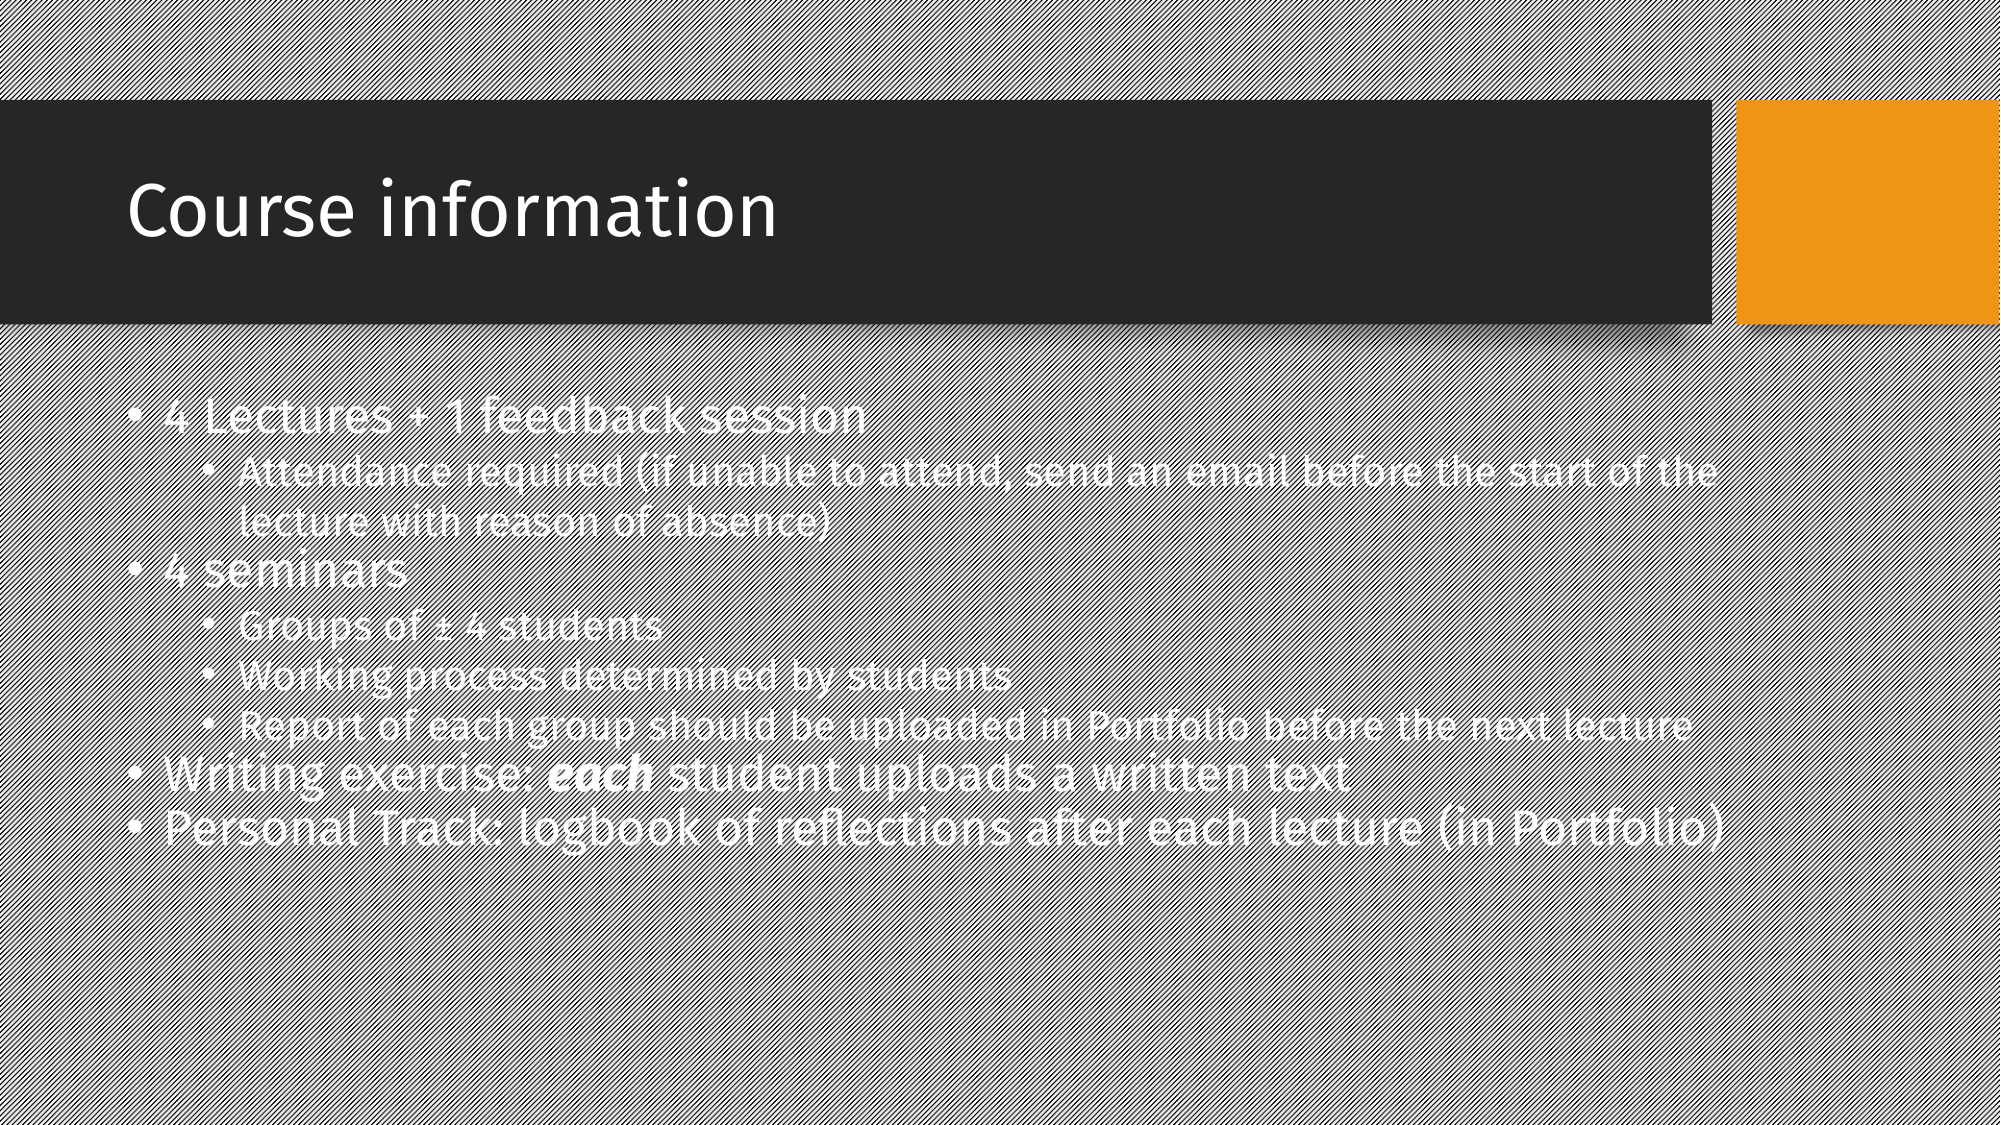

Course information
4 Lectures + 1 feedback session
Attendance required (if unable to attend, send an email before the start of the lecture with reason of absence)
4 seminars
Groups of ± 4 students
Working process determined by students
Report of each group should be uploaded in Portfolio before the next lecture
Writing exercise: each student uploads a written text
Personal Track: logbook of reflections after each lecture (in Portfolio)